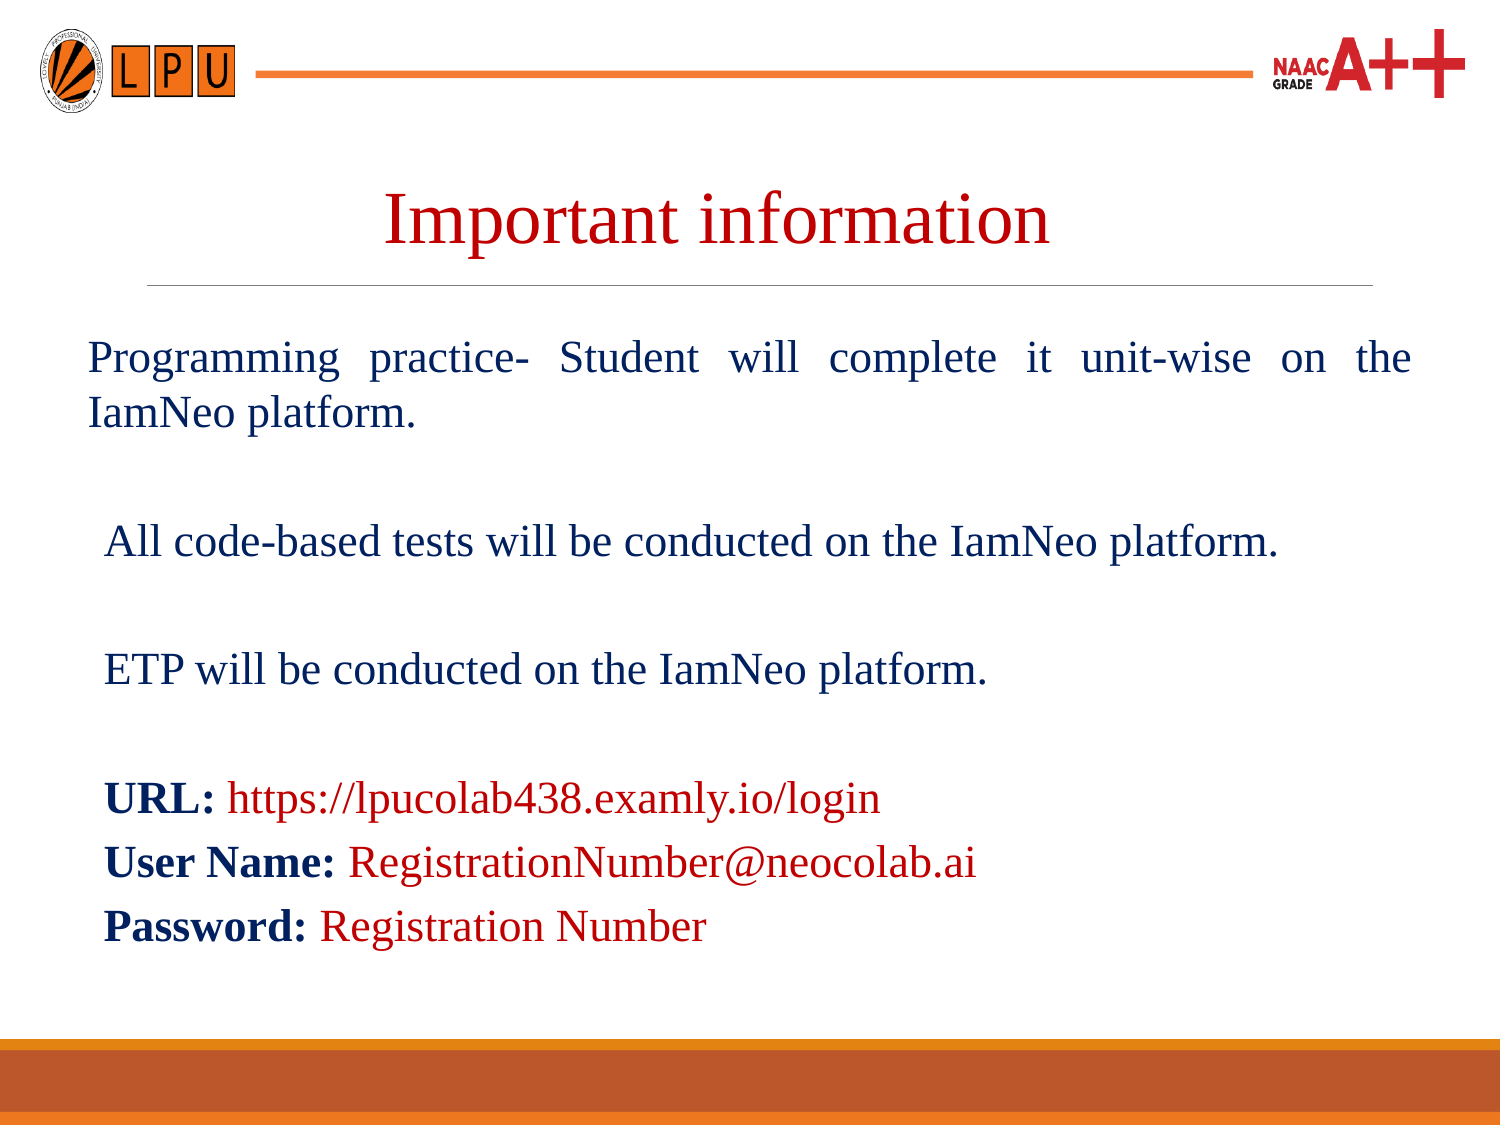

# Important information
Programming practice- Student will complete it unit-wise on the IamNeo platform.

All code-based tests will be conducted on the IamNeo platform.

ETP will be conducted on the IamNeo platform.

URL: https://lpucolab438.examly.io/login
User Name: RegistrationNumber@neocolab.ai
Password: Registration Number